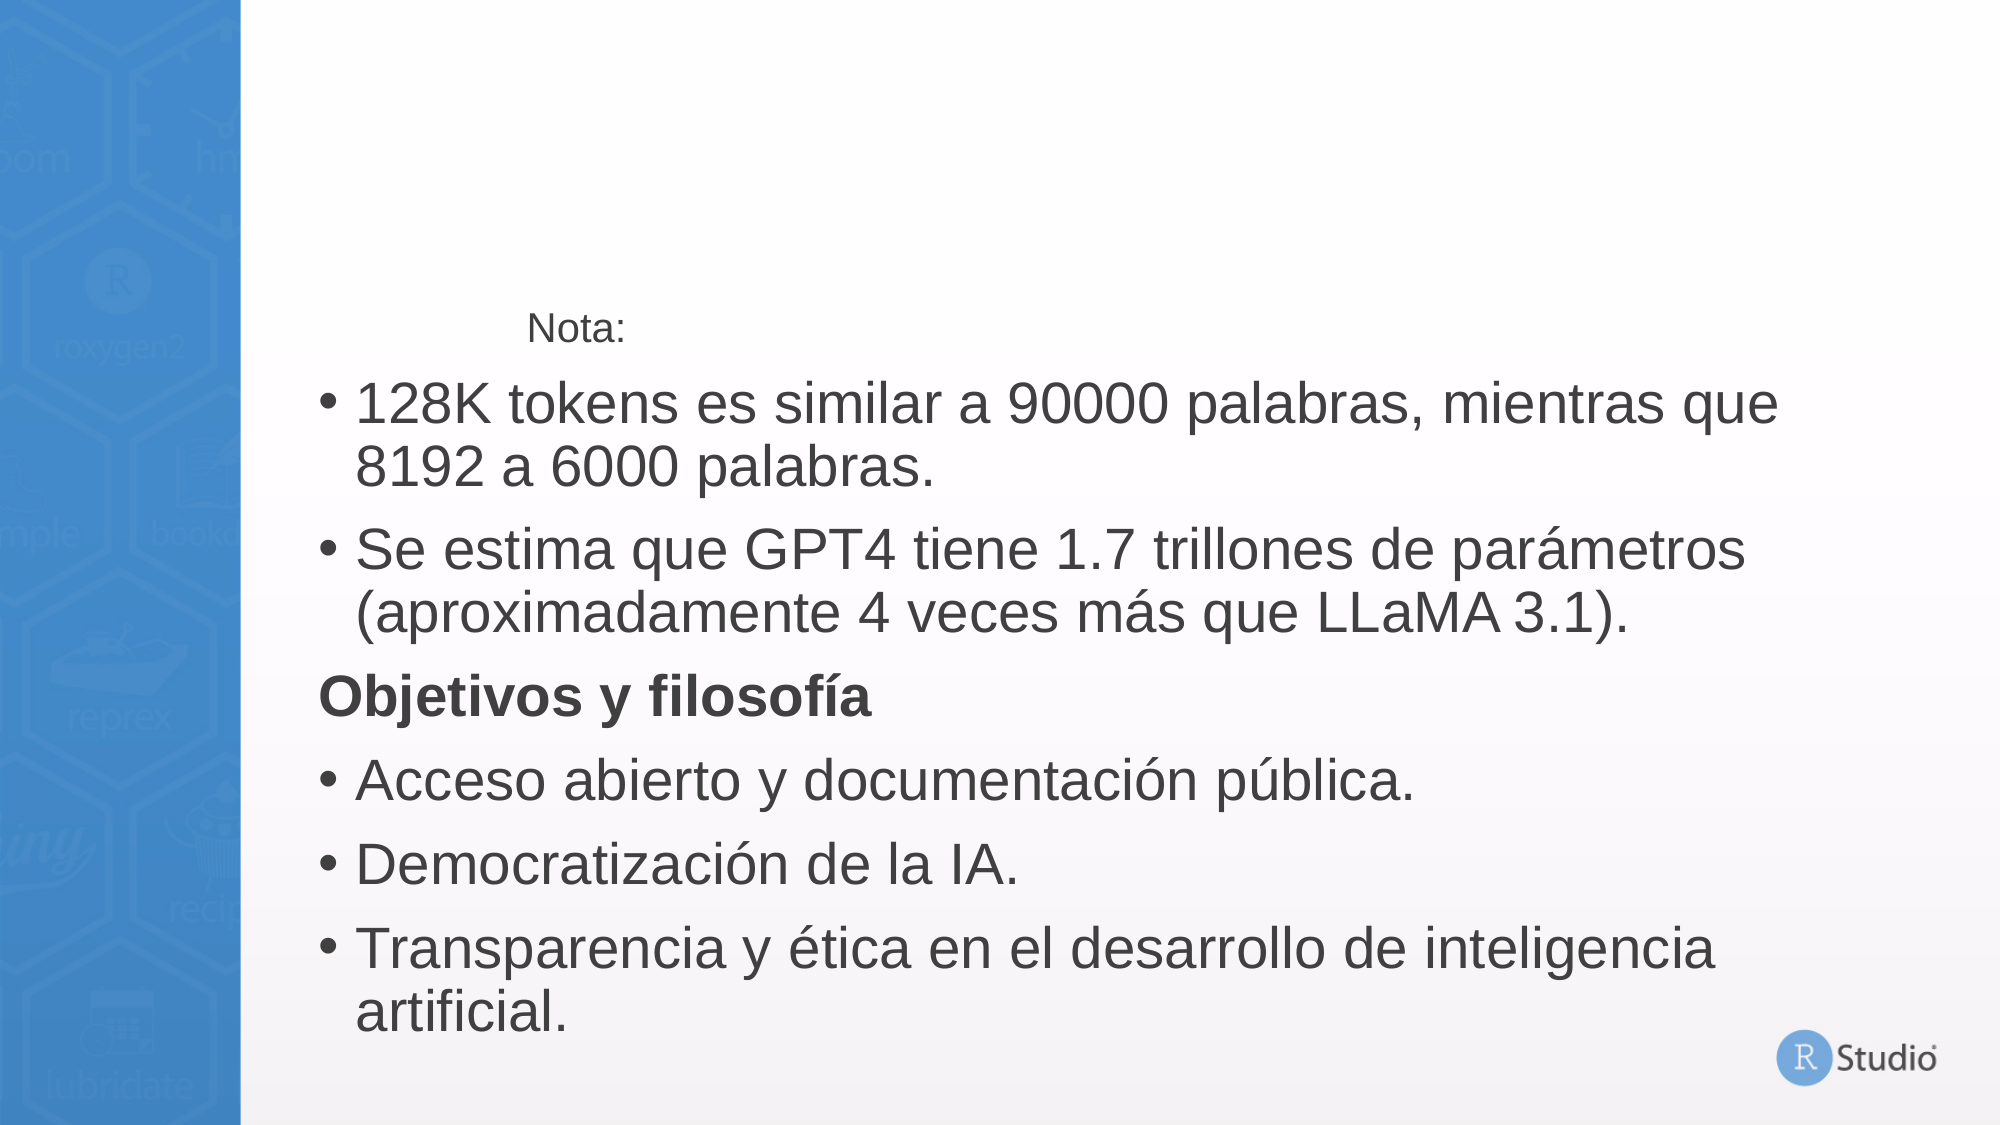

Nota:
128K tokens es similar a 90000 palabras, mientras que 8192 a 6000 palabras.
Se estima que GPT4 tiene 1.7 trillones de parámetros (aproximadamente 4 veces más que LLaMA 3.1).
Objetivos y filosofía
Acceso abierto y documentación pública.
Democratización de la IA.
Transparencia y ética en el desarrollo de inteligencia artificial.